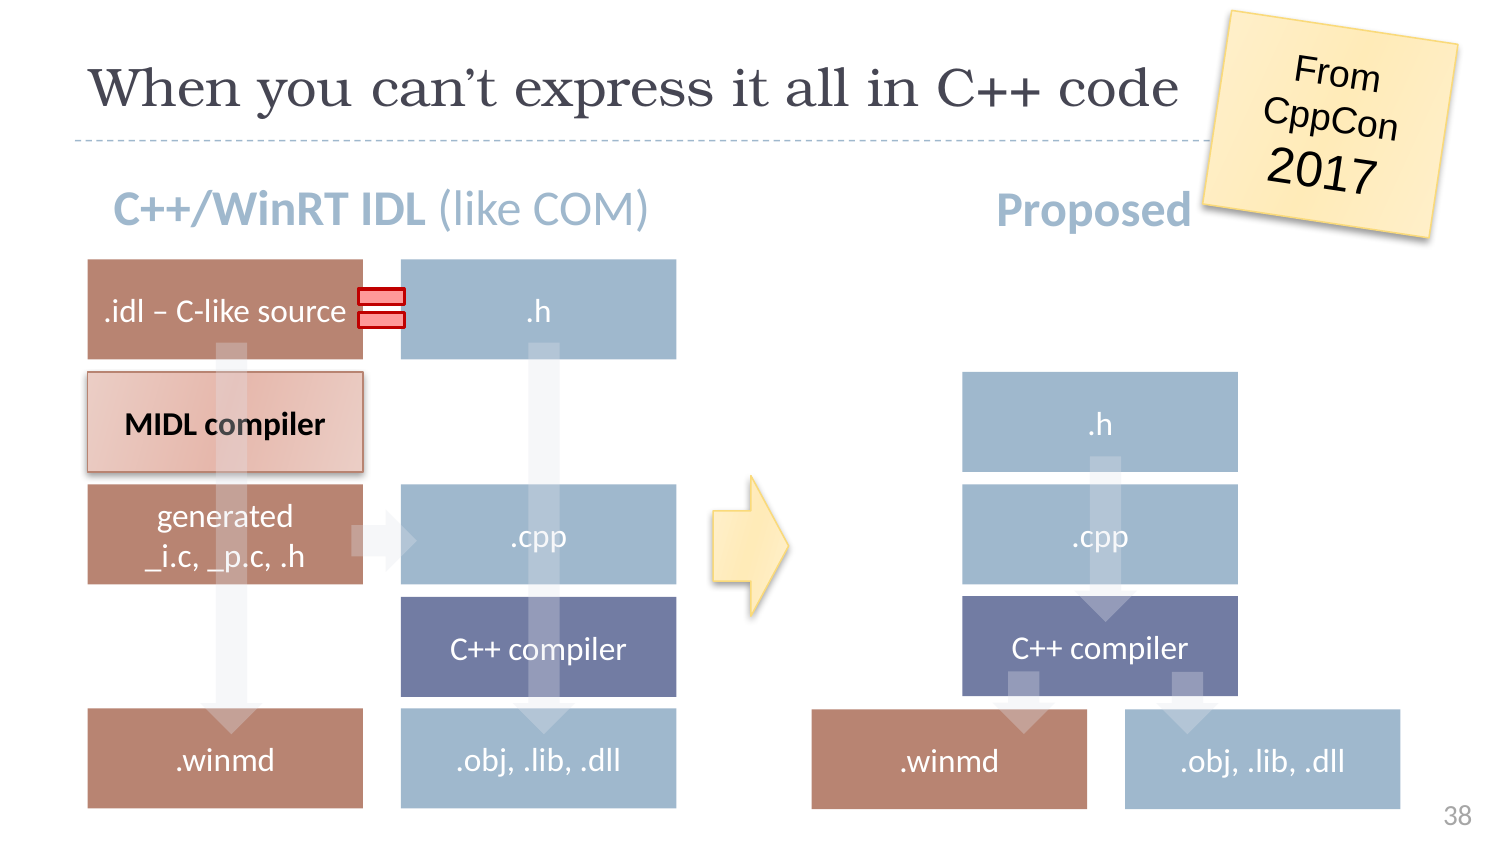

From CppCon 2017
# When you can’t express it all in C++ code
C++/WinRT IDL (like COM)
Proposed
.idl – C-like source
.h

MIDL compiler
.h

generated
_i.c, _p.c, .h
.cpp
.cpp

C++ compiler
C++ compiler

.winmd
.obj, .lib, .dll
.winmd
.obj, .lib, .dll
38